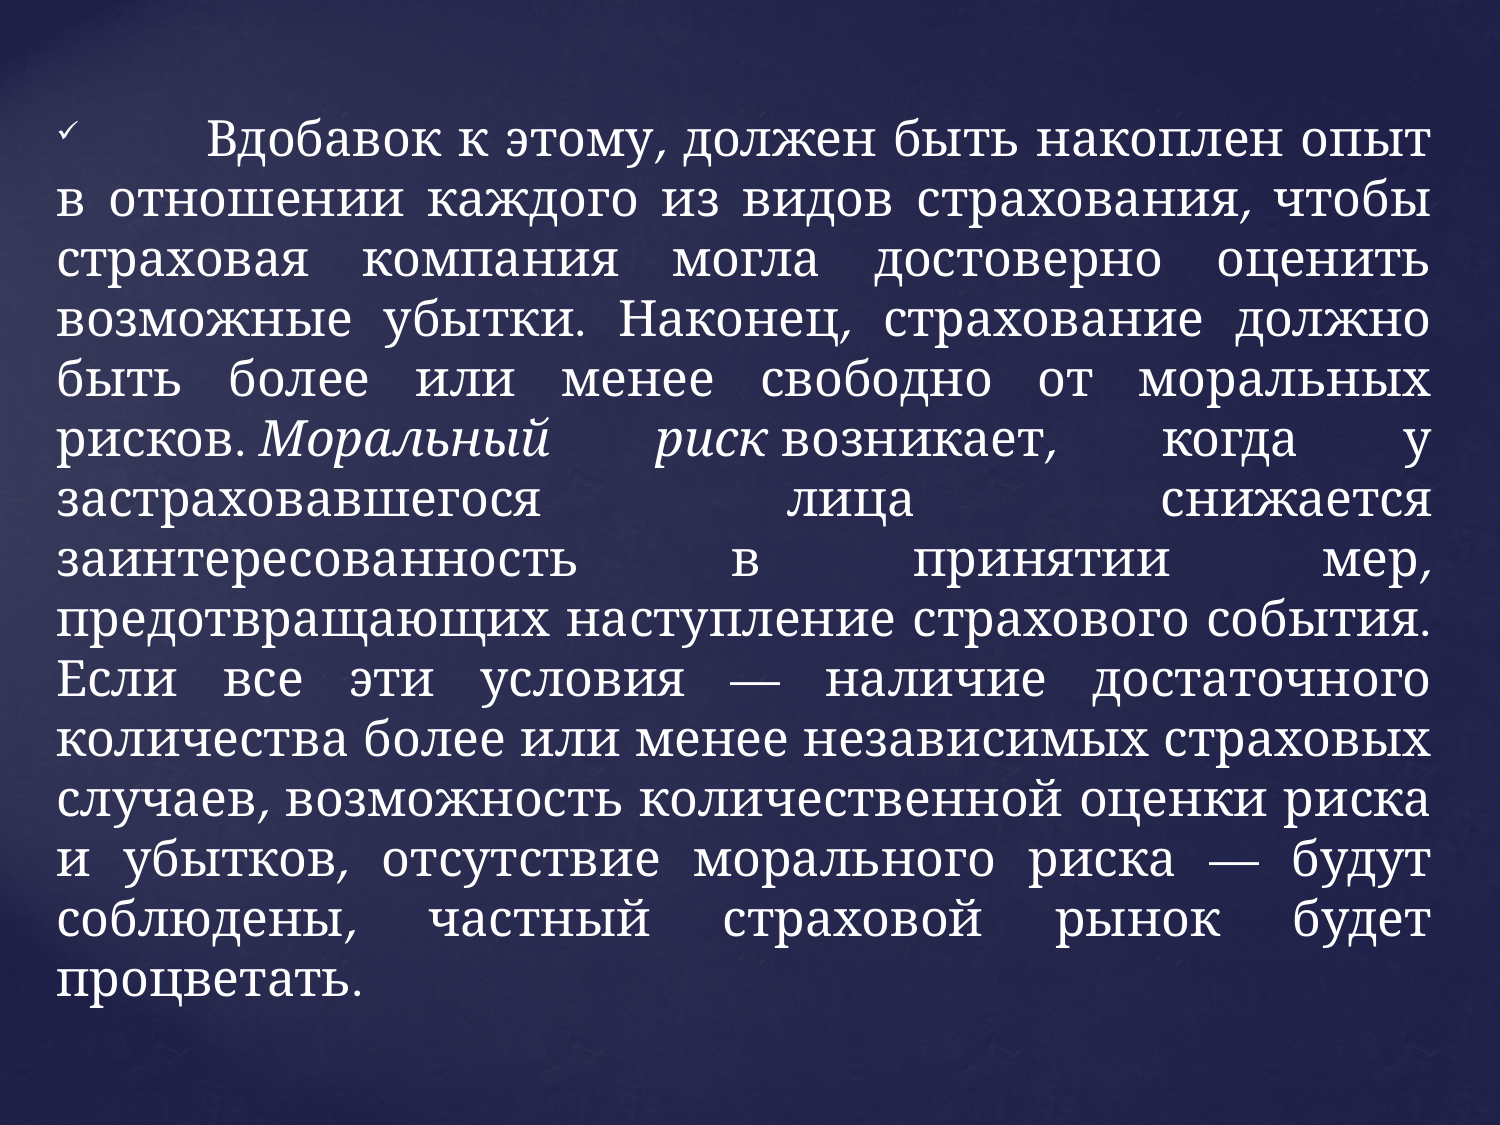

Вдобавок к этому, должен быть накоплен опыт в отношении каждого из видов страхования, чтобы страховая компания могла достоверно оценить возможные убытки. Наконец, страхование должно быть более или менее свободно от моральных рисков. Моральный риск возникает, когда у застраховавшегося лица снижается заинтересованность в принятии мер, предотвращающих наступление страхового события. Если все эти условия — наличие достаточного количества более или менее независимых страховых случаев, возможность количественной оценки риска и убытков, отсутствие морального риска — будут соблюдены, частный страховой рынок будет процветать.